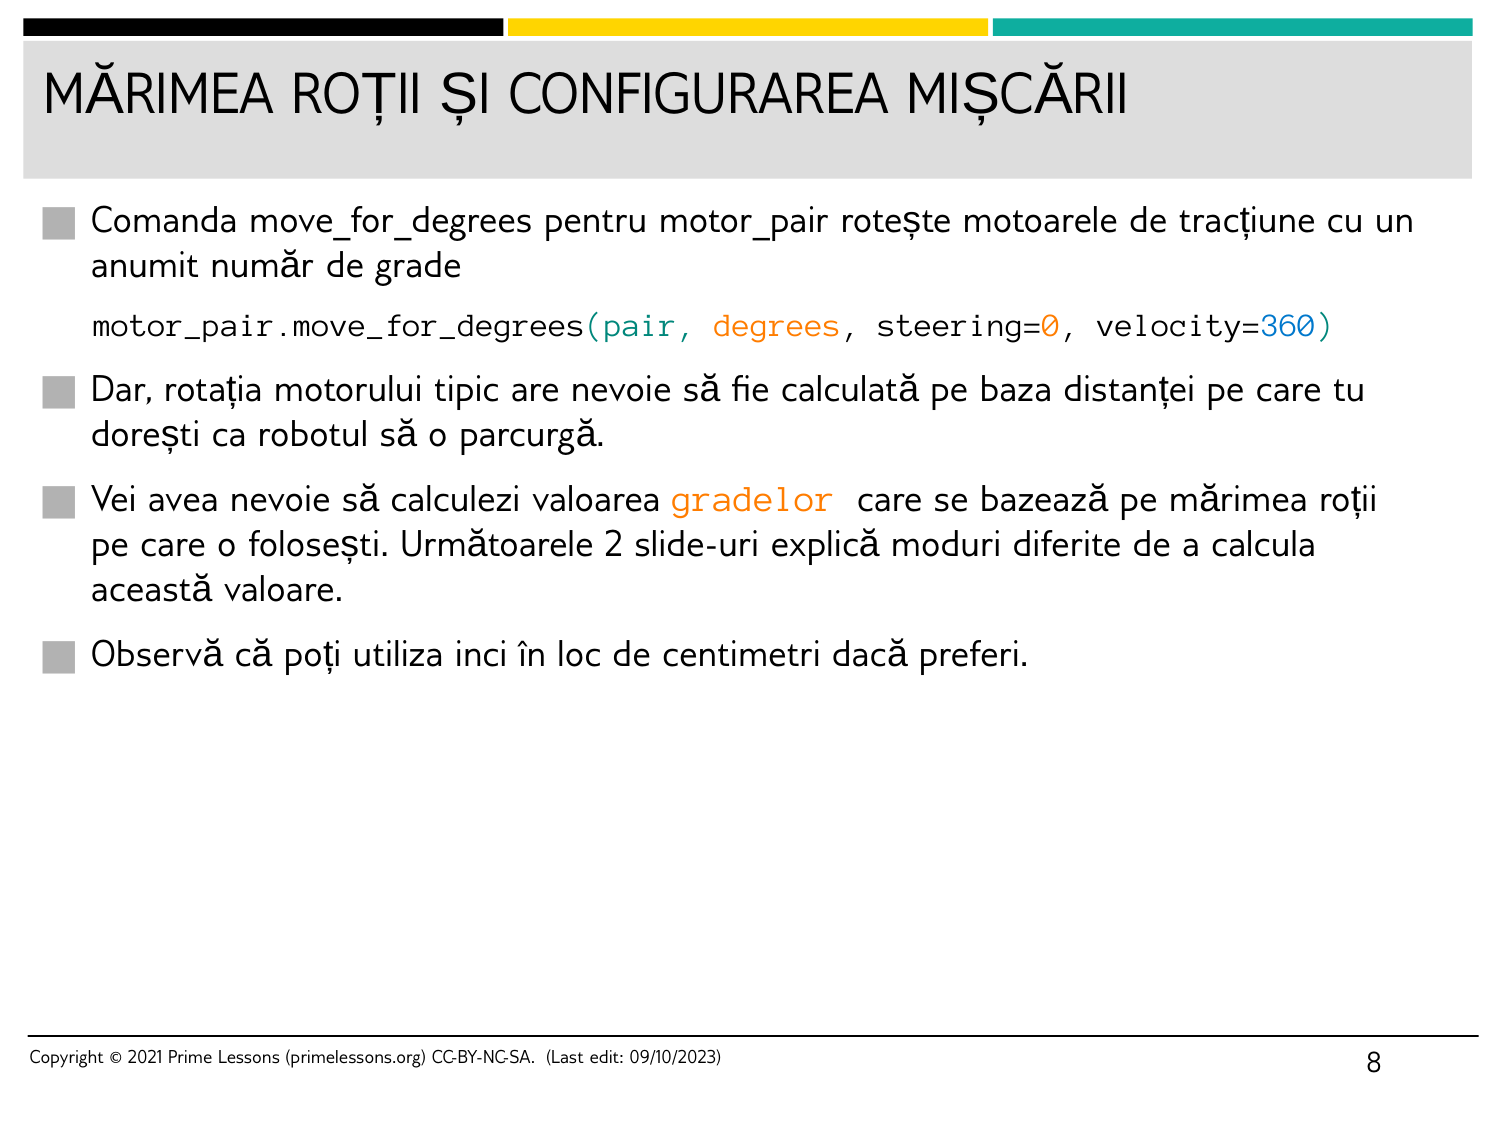

# MĂRIMEA ROȚII ȘI CONFIGURAREA MIȘCĂRII
Comanda move_for_degrees pentru motor_pair rotește motoarele de tracțiune cu un anumit număr de grade
motor_pair.move_for_degrees(pair, degrees, steering=0, velocity=360)
Dar, rotația motorului tipic are nevoie să fie calculată pe baza distanței pe care tu dorești ca robotul să o parcurgă.
Vei avea nevoie să calculezi valoarea gradelor care se bazează pe mărimea roții pe care o folosești. Următoarele 2 slide-uri explică moduri diferite de a calcula această valoare.
Observă că poți utiliza inci în loc de centimetri dacă preferi.
8
Copyright © 2021 Prime Lessons (primelessons.org) CC-BY-NC-SA.  (Last edit: 09/10/2023)